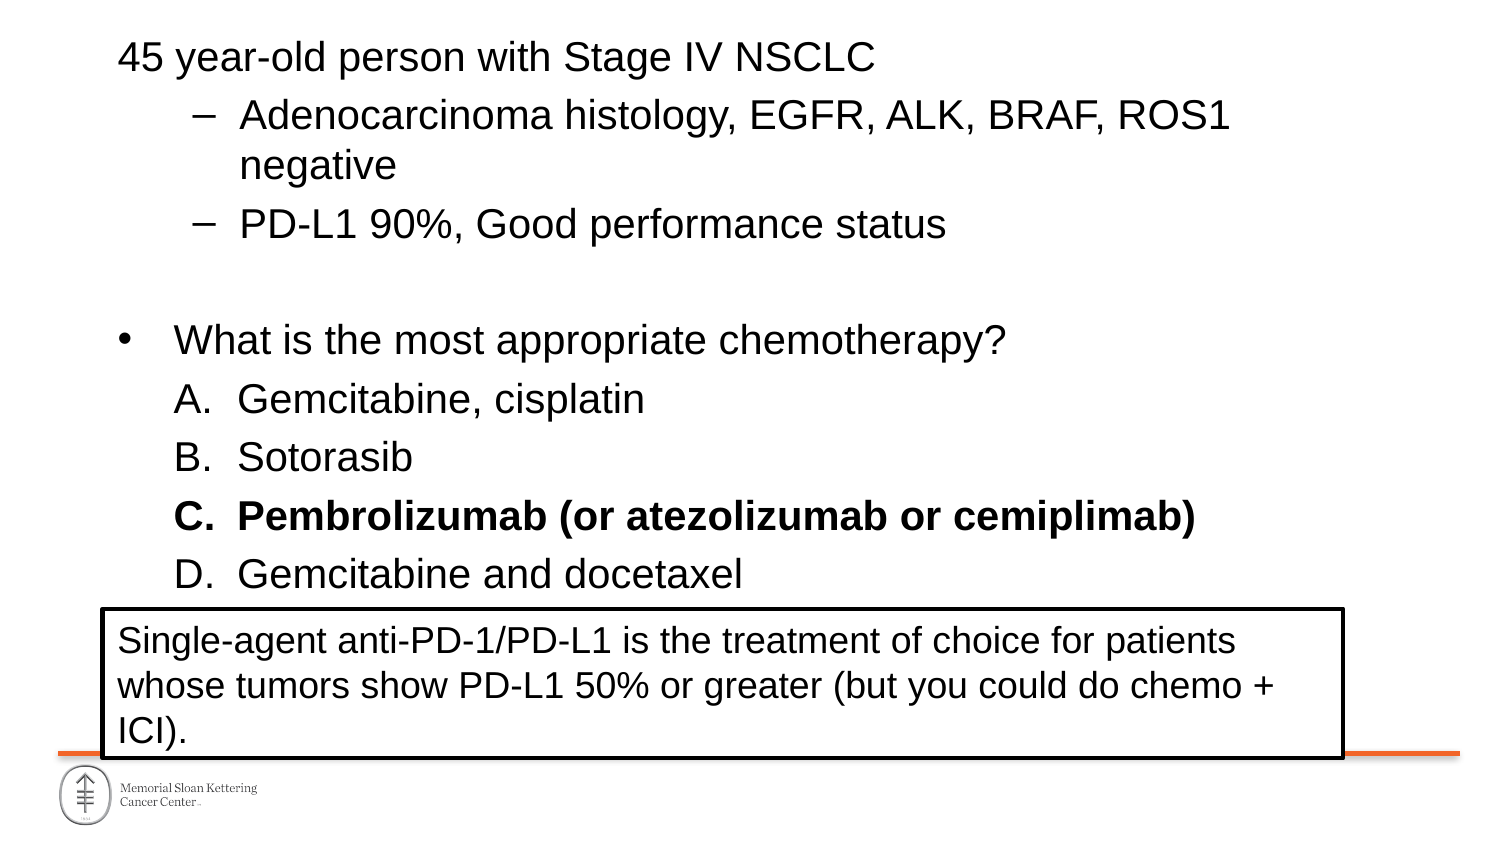

45 year-old person with Stage IV NSCLC
Adenocarcinoma histology, EGFR, ALK, BRAF, ROS1 negative
PD-L1 90%, Good performance status

What is the most appropriate chemotherapy?
Gemcitabine, cisplatin
Sotorasib
Pembrolizumab (or atezolizumab or cemiplimab)
Gemcitabine and docetaxel
Single-agent anti-PD-1/PD-L1 is the treatment of choice for patients whose tumors show PD-L1 50% or greater (but you could do chemo + ICI).